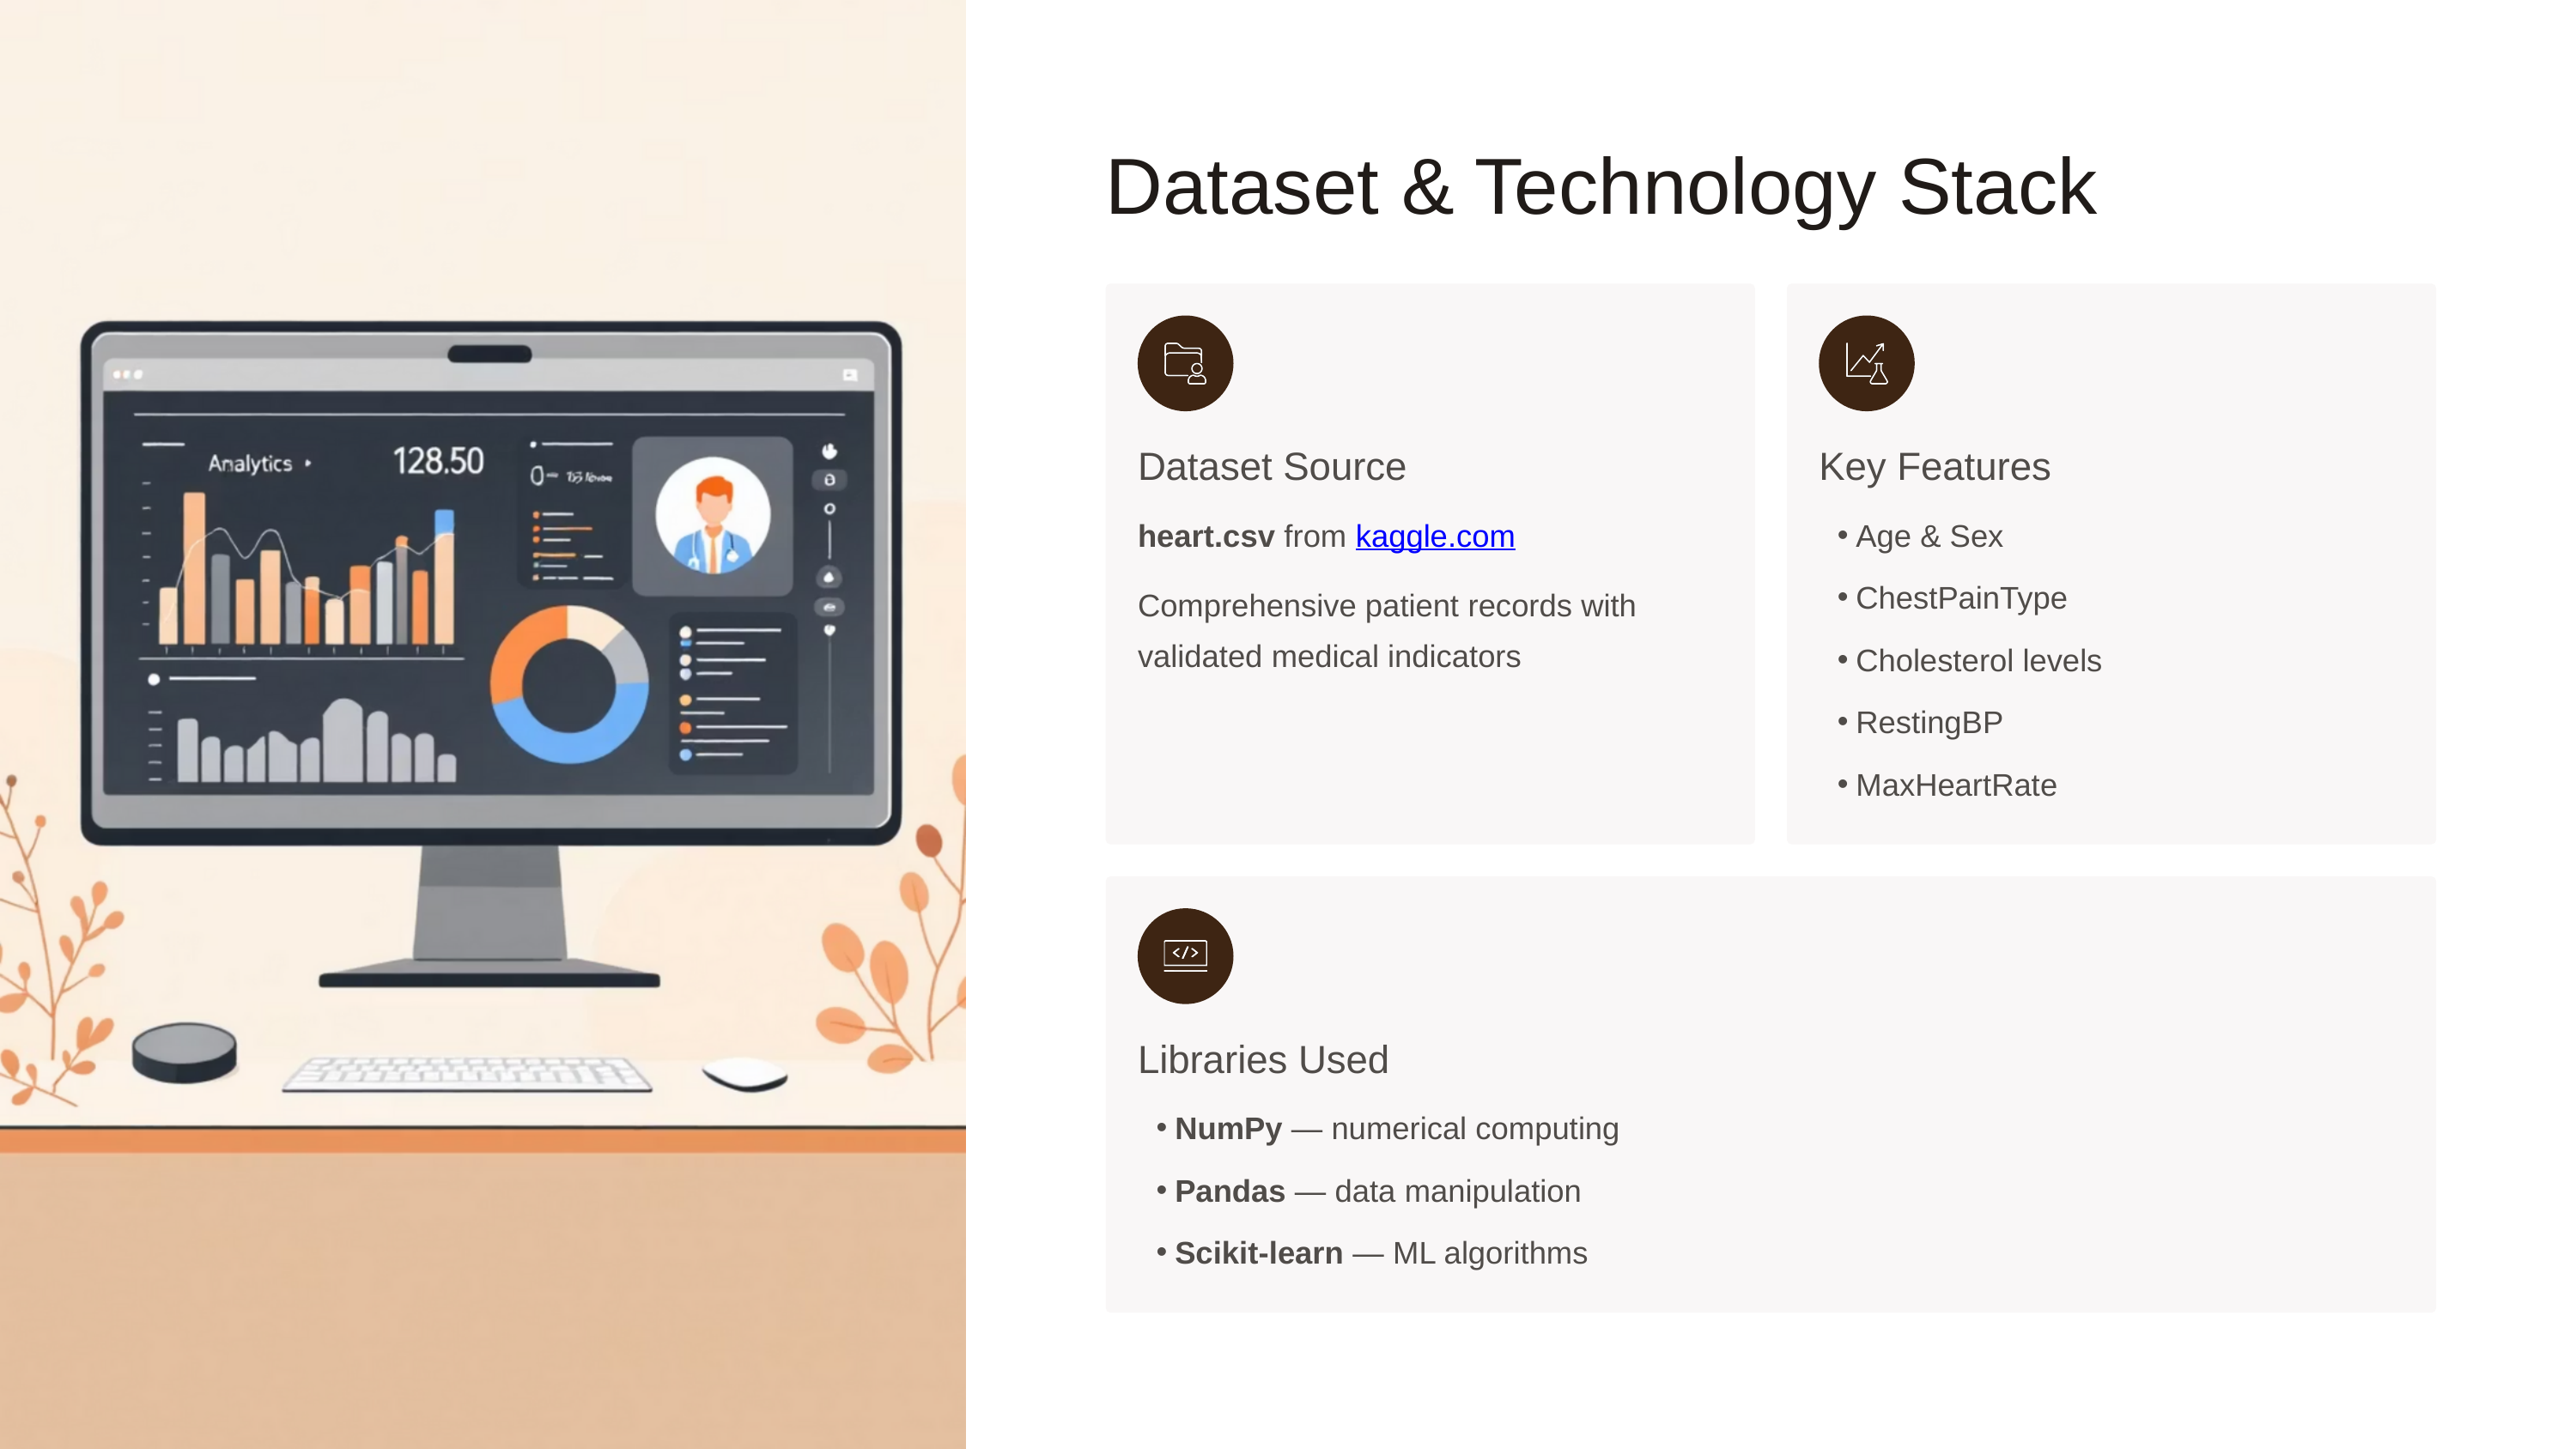

Dataset & Technology Stack

Dataset Source
Key Features
heart.csv from kaggle.com
Age & Sex
ChestPainType
Comprehensive patient records with validated medical indicators
Cholesterol levels
RestingBP
MaxHeartRate

Libraries Used
NumPy — numerical computing
Pandas — data manipulation
Scikit-learn — ML algorithms